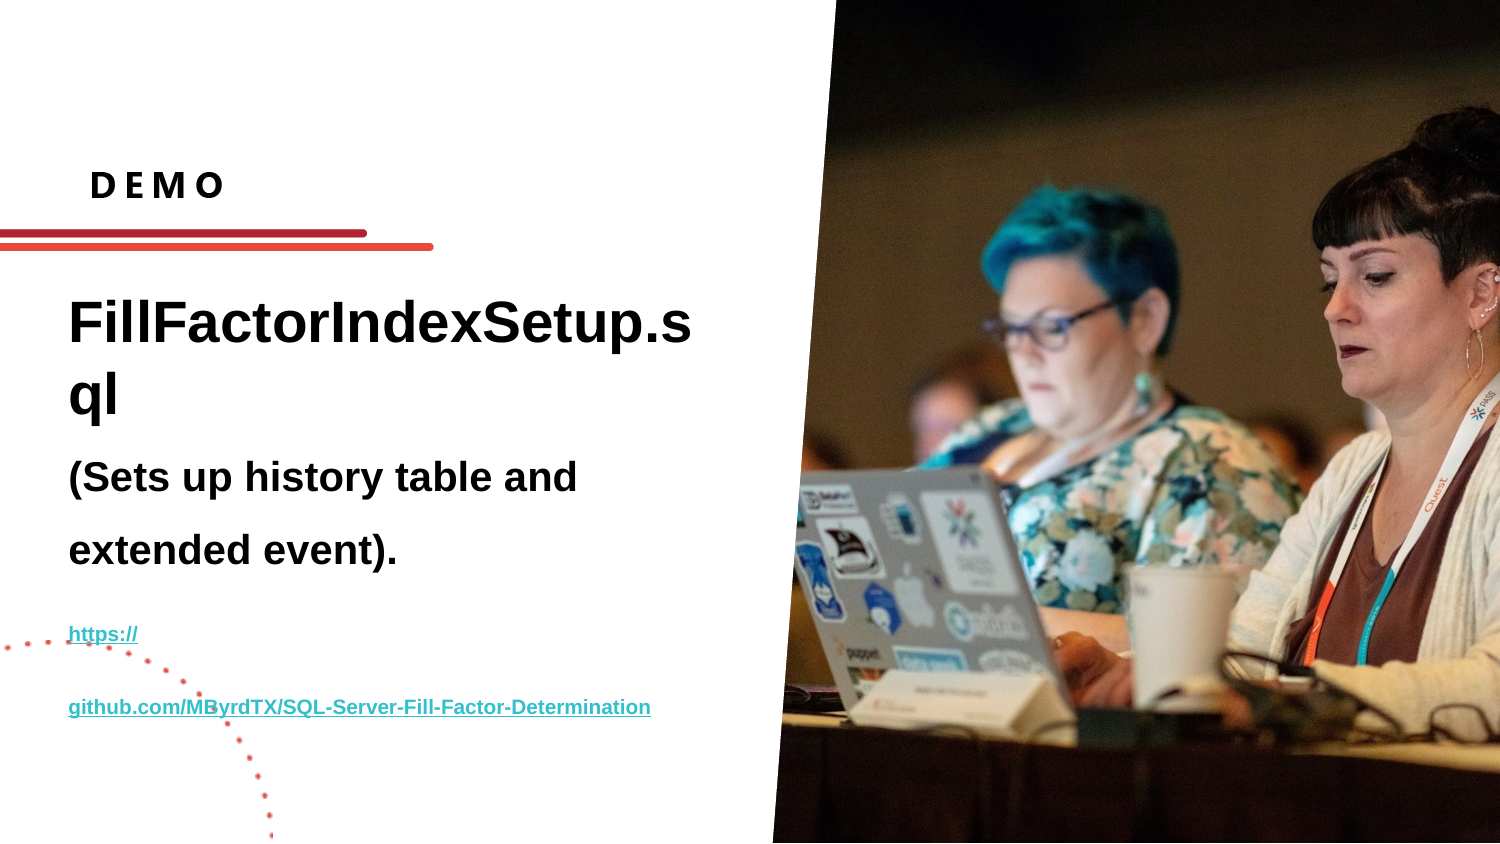

# FillFactorIndexSetup.sql (Sets up history table and extended event). https://github.com/MByrdTX/SQL-Server-Fill-Factor-Determination